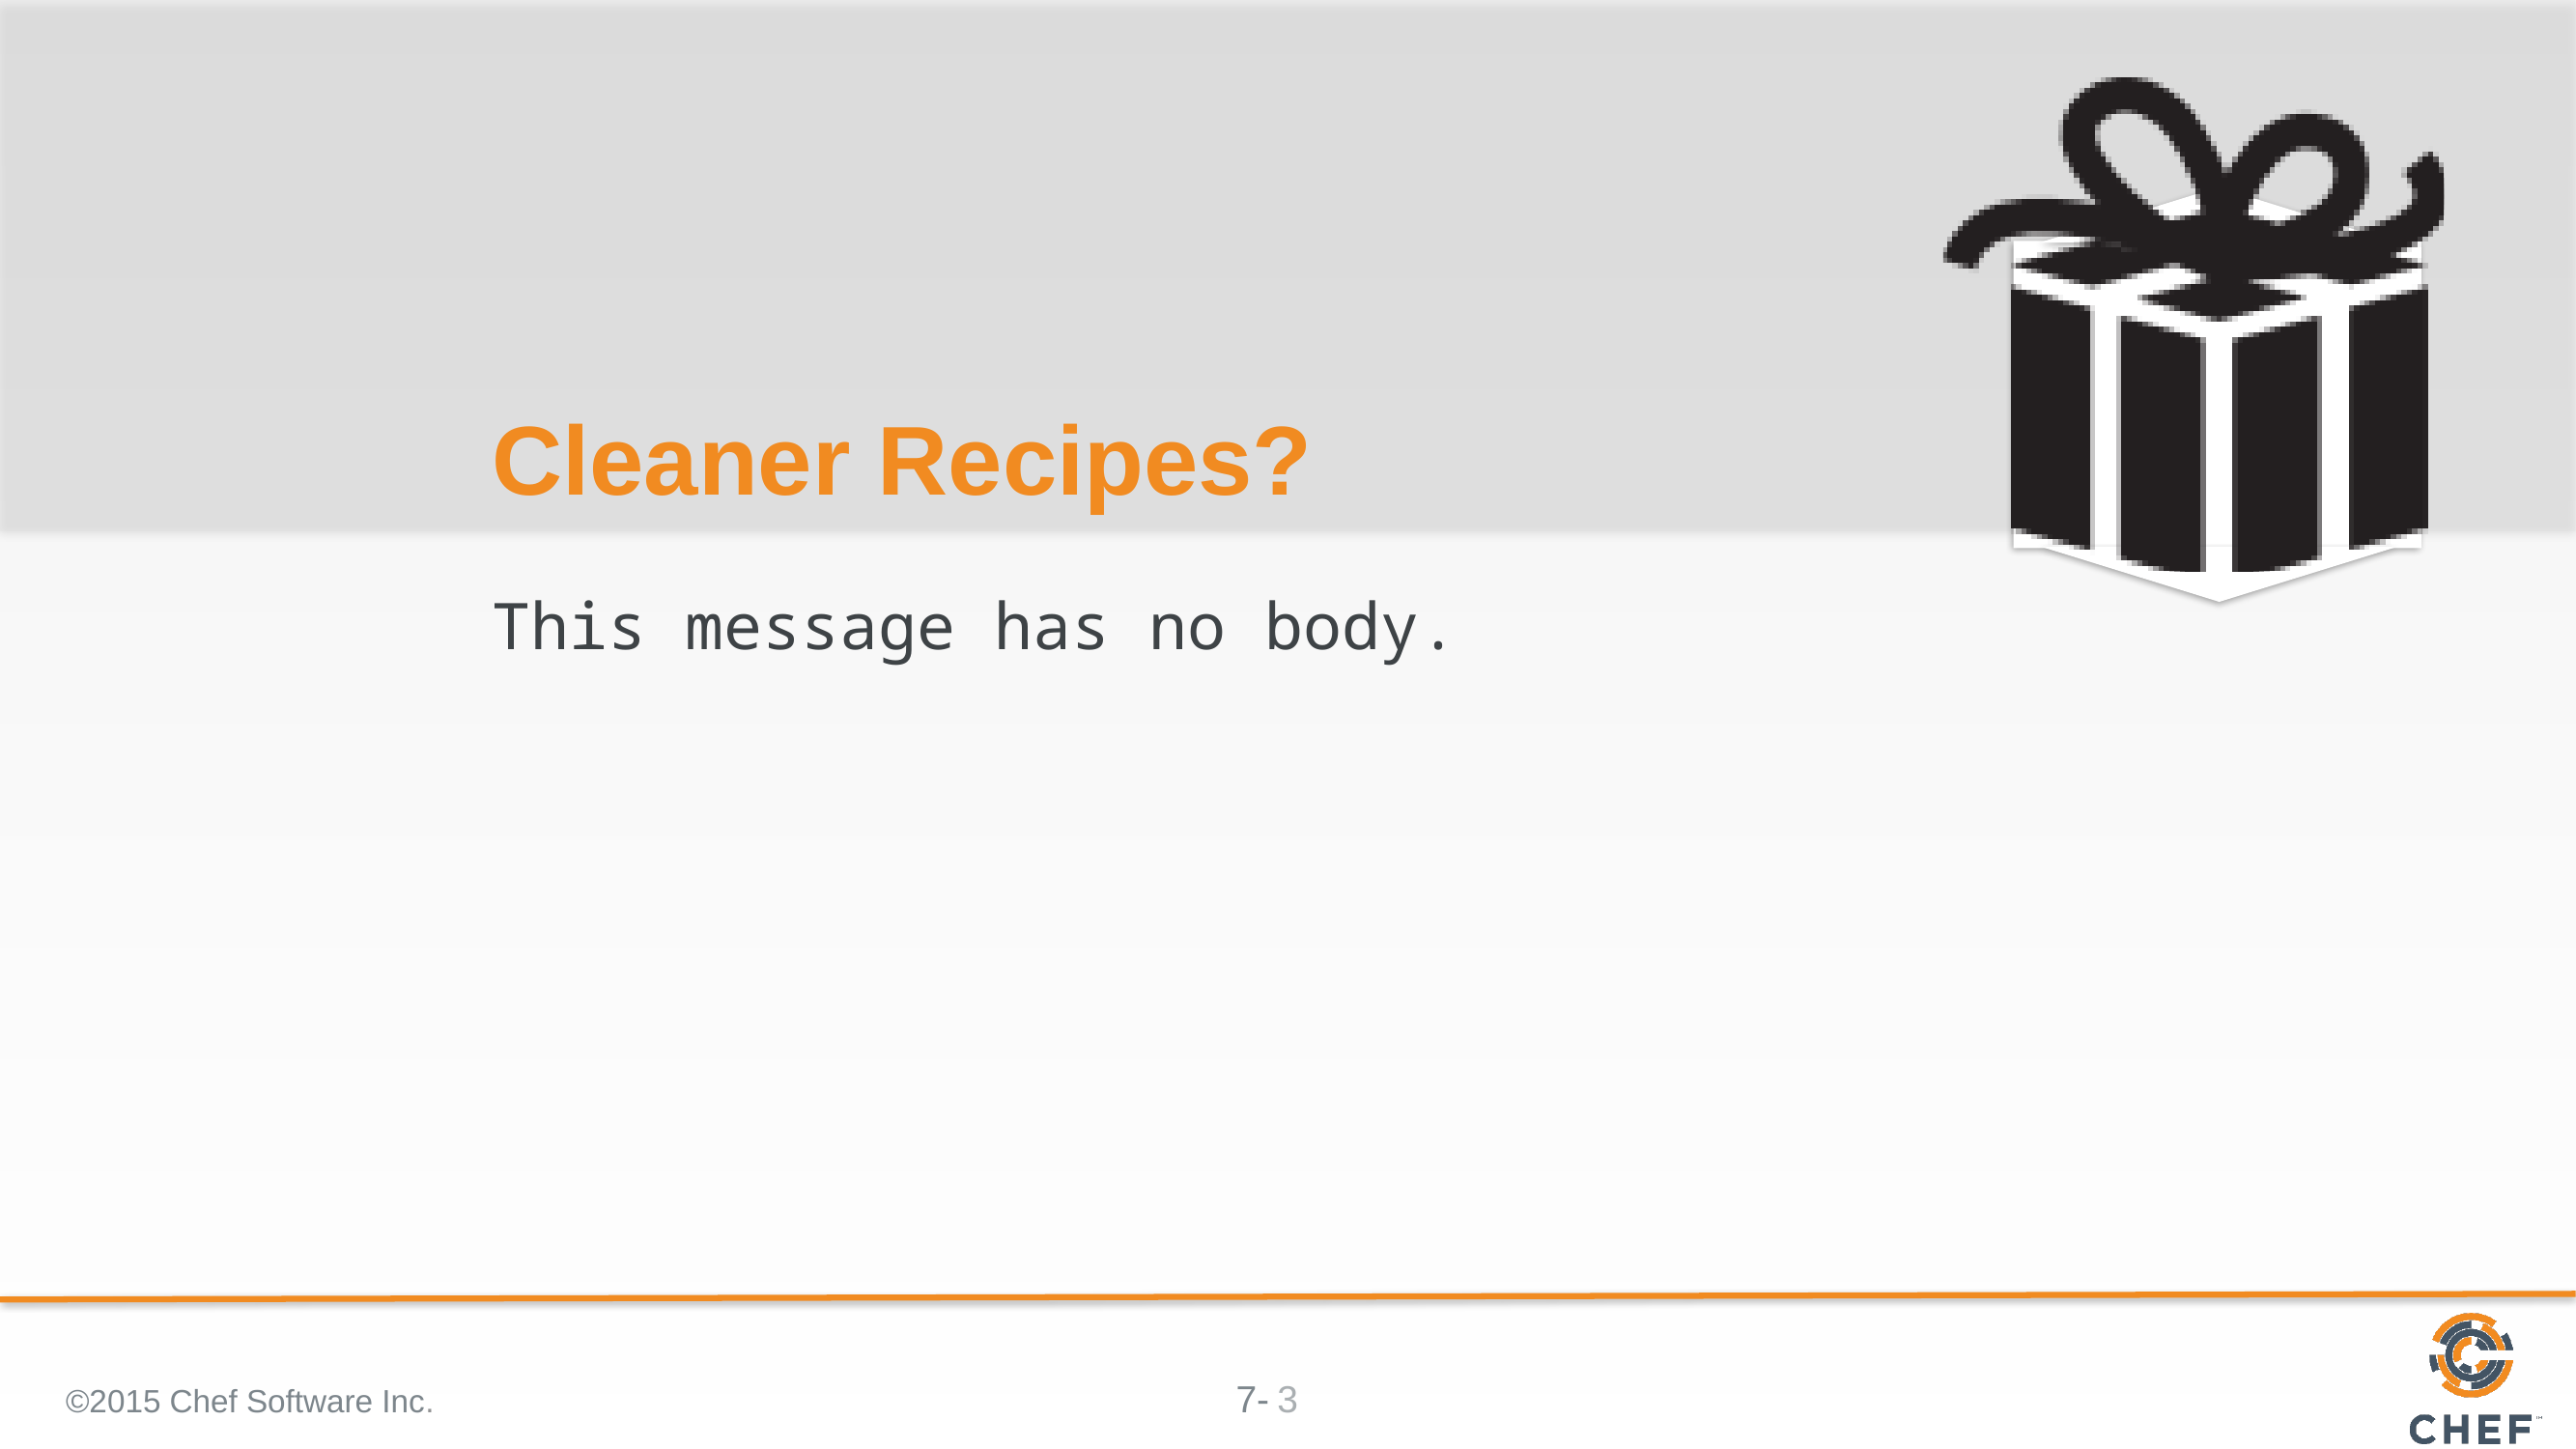

# Cleaner Recipes?
This message has no body.
©2015 Chef Software Inc.
3